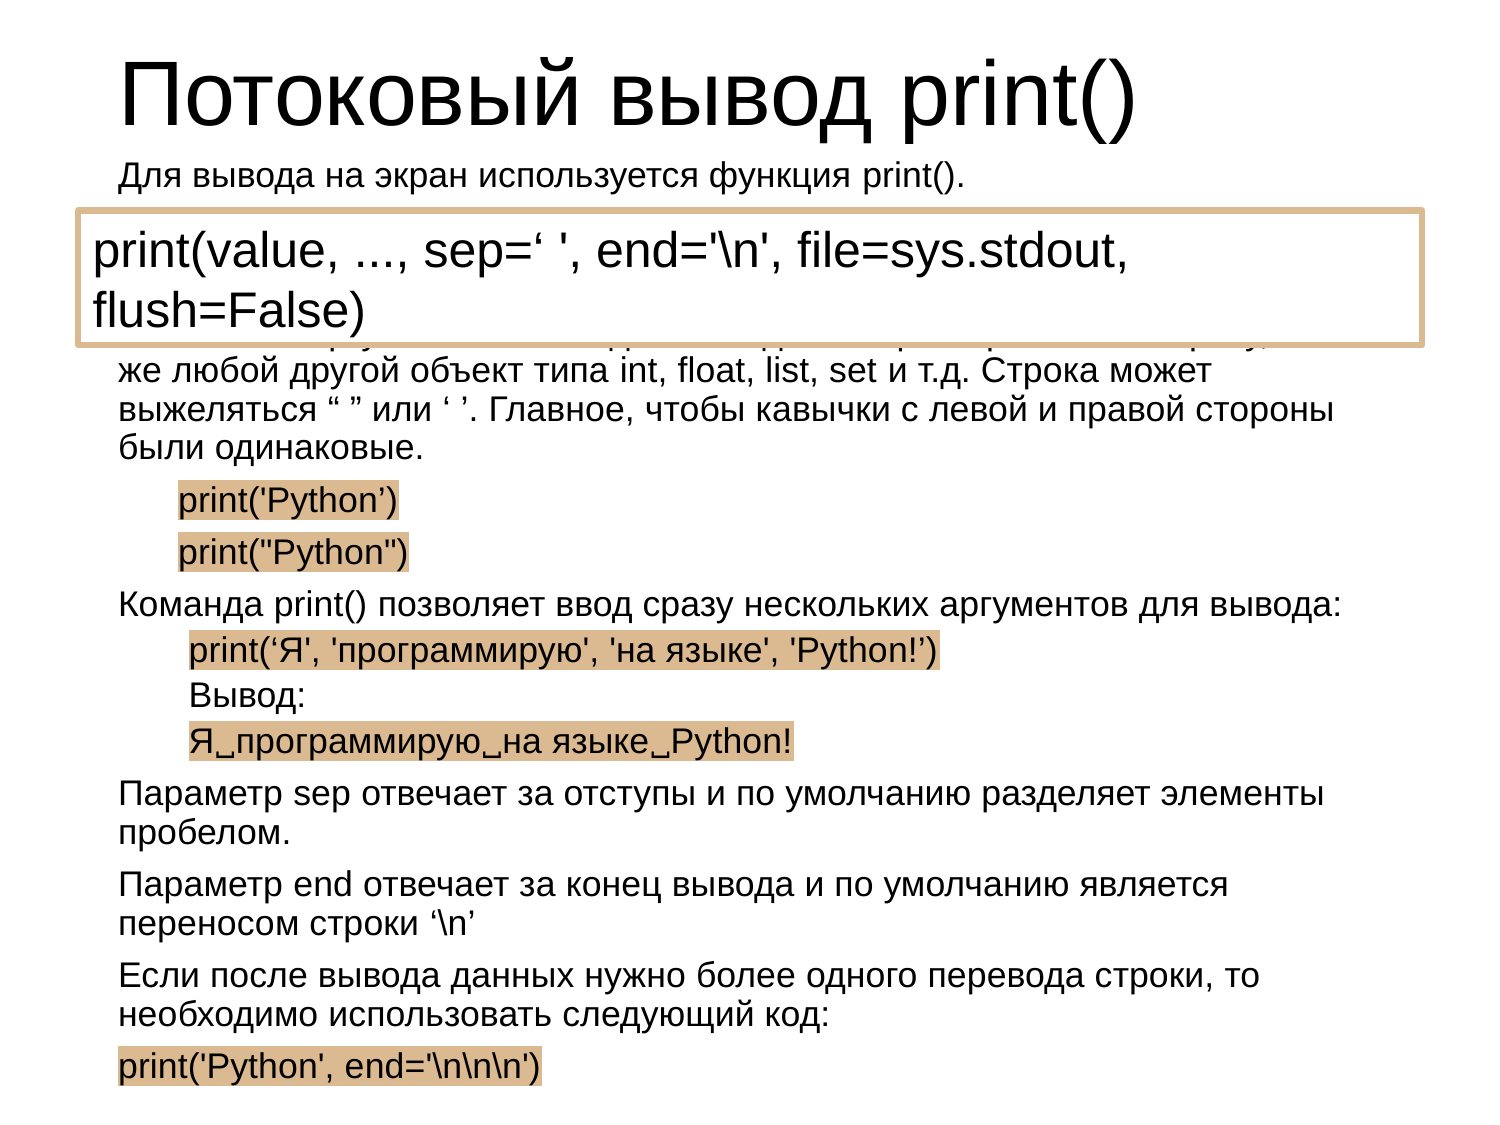

# Потоковый вывод print()
Для вывода на экран используется функция print().

В качестве аргумента “value” для вывода на экран принимает строку, а так же любой другой объект типа int, float, list, set и т.д. Строка может выжеляться “ ” или ‘ ’. Главное, чтобы кавычки с левой и правой стороны были одинаковые.
      print('Python’)
      print("Python")
Команда print() позволяет ввод сразу нескольких аргументов для вывода:
print(‘Я', 'программирую', 'на языке', 'Python!’)
Вывод:
Я⎵программирую⎵на языке⎵Python!
Параметр sep отвечает за отступы и по умолчанию разделяет элементы пробелом.
Параметр end отвечает за конец вывода и по умолчанию является переносом строки ‘\n’
Если после вывода данных нужно более одного перевода строки, то необходимо использовать следующий код:
print('Python', end='\n\n\n')

print(value, ..., sep=‘ ', end='\n', file=sys.stdout, flush=False)